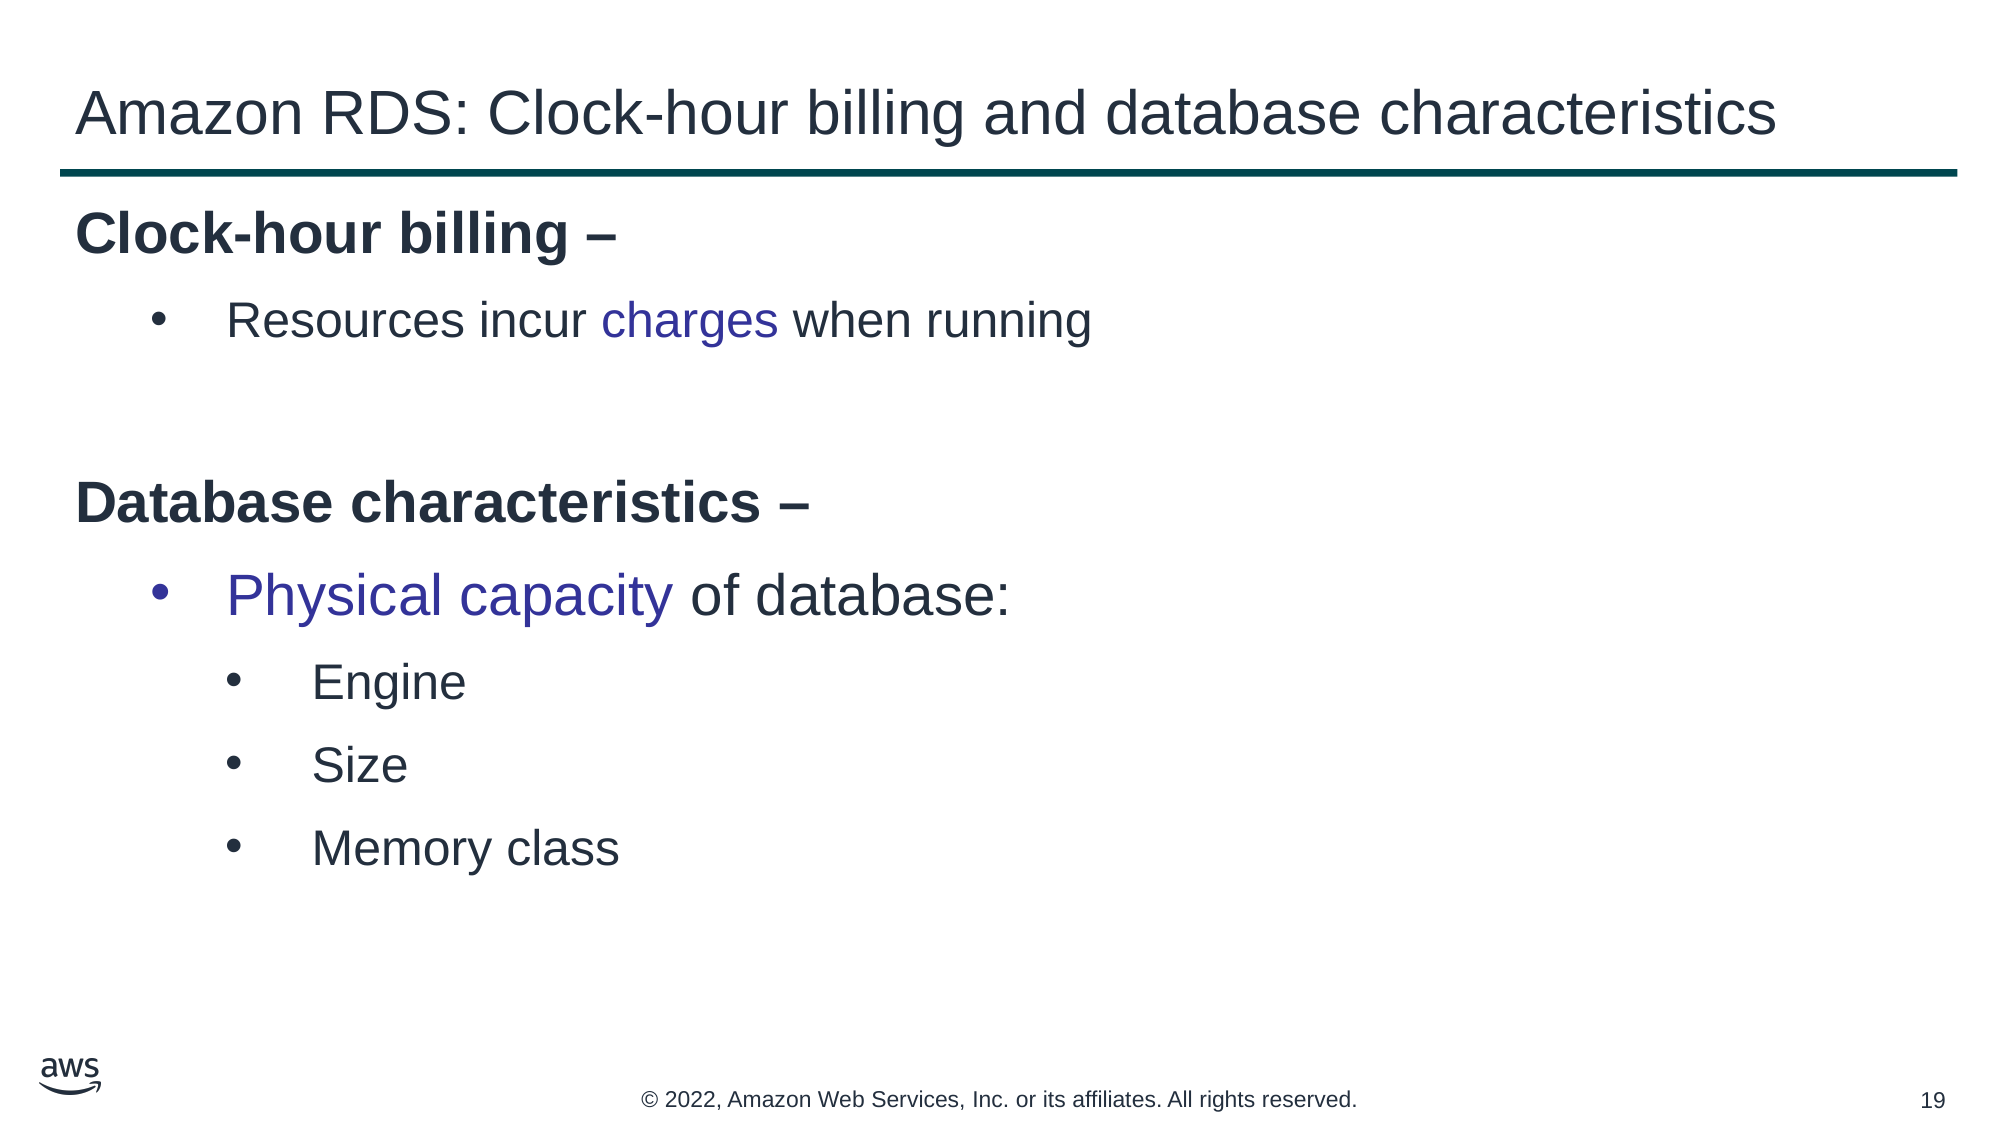

# Amazon RDS: Clock-hour billing and database characteristics
Clock-hour billing –
Resources incur charges when running

Database characteristics –
Physical capacity of database:
Engine
Size
Memory class
19